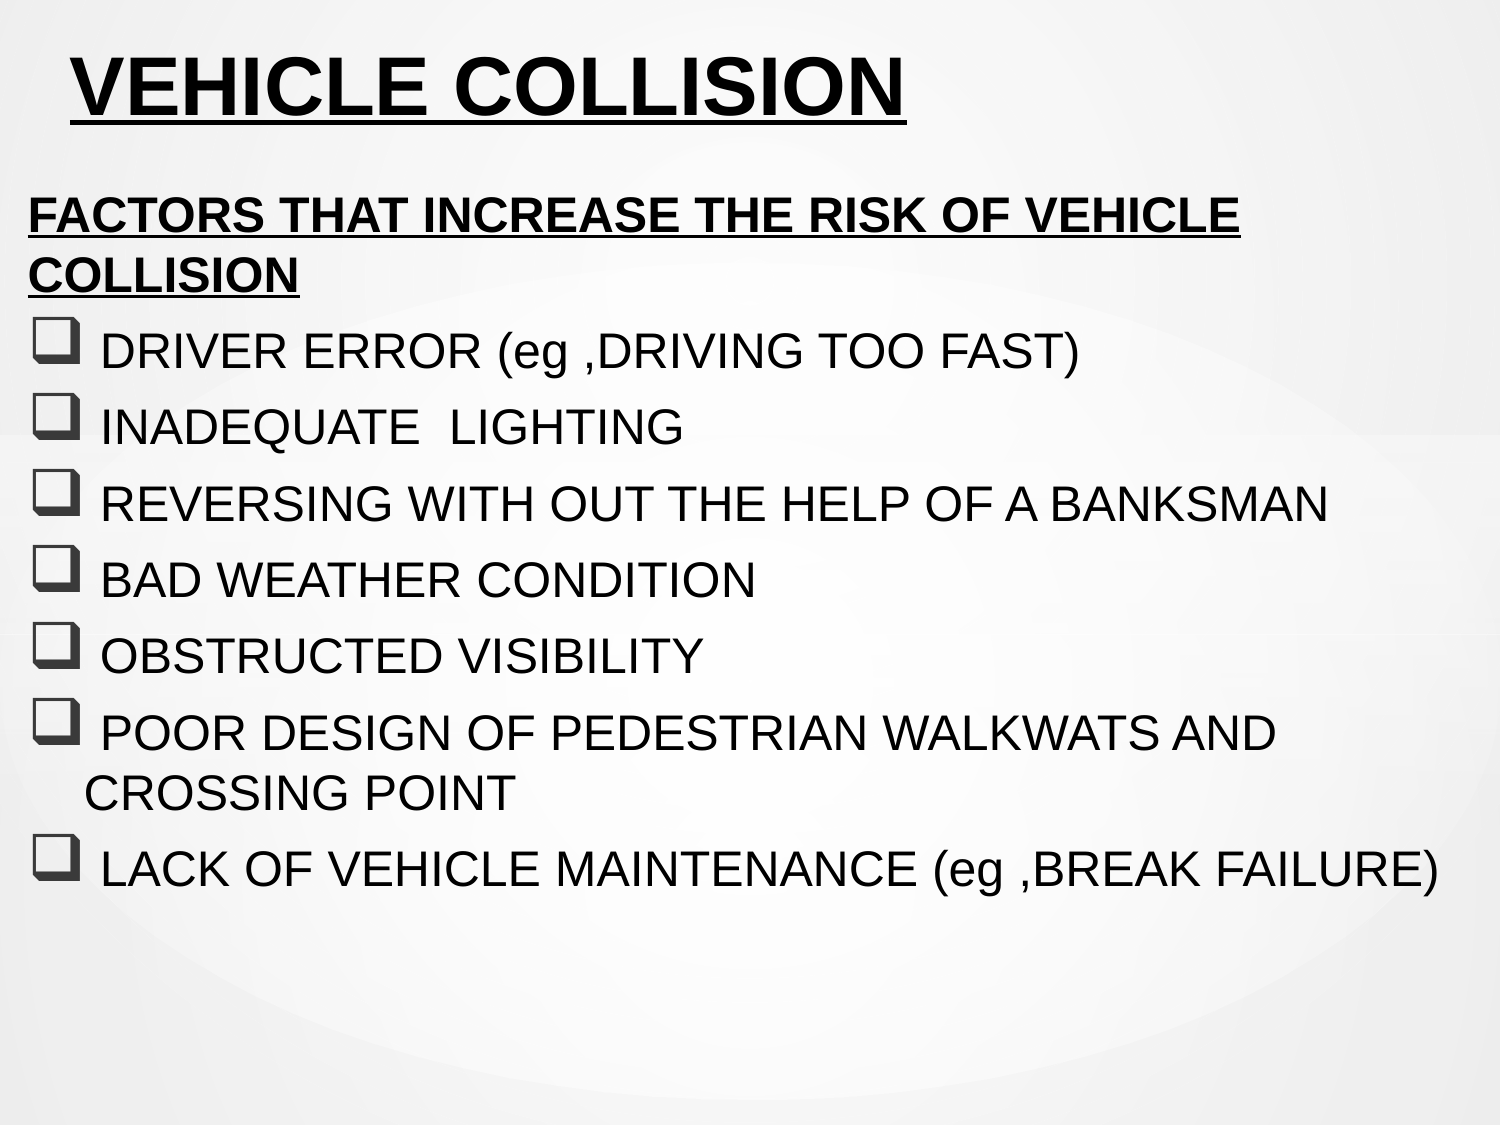

# VEHICLE COLLISION
FACTORS THAT INCREASE THE RISK OF VEHICLE COLLISION
 DRIVER ERROR (eg ,DRIVING TOO FAST)
 INADEQUATE  LIGHTING
 REVERSING WITH OUT THE HELP OF A BANKSMAN
 BAD WEATHER CONDITION
 OBSTRUCTED VISIBILITY
 POOR DESIGN OF PEDESTRIAN WALKWATS AND CROSSING POINT
 LACK OF VEHICLE MAINTENANCE (eg ,BREAK FAILURE)